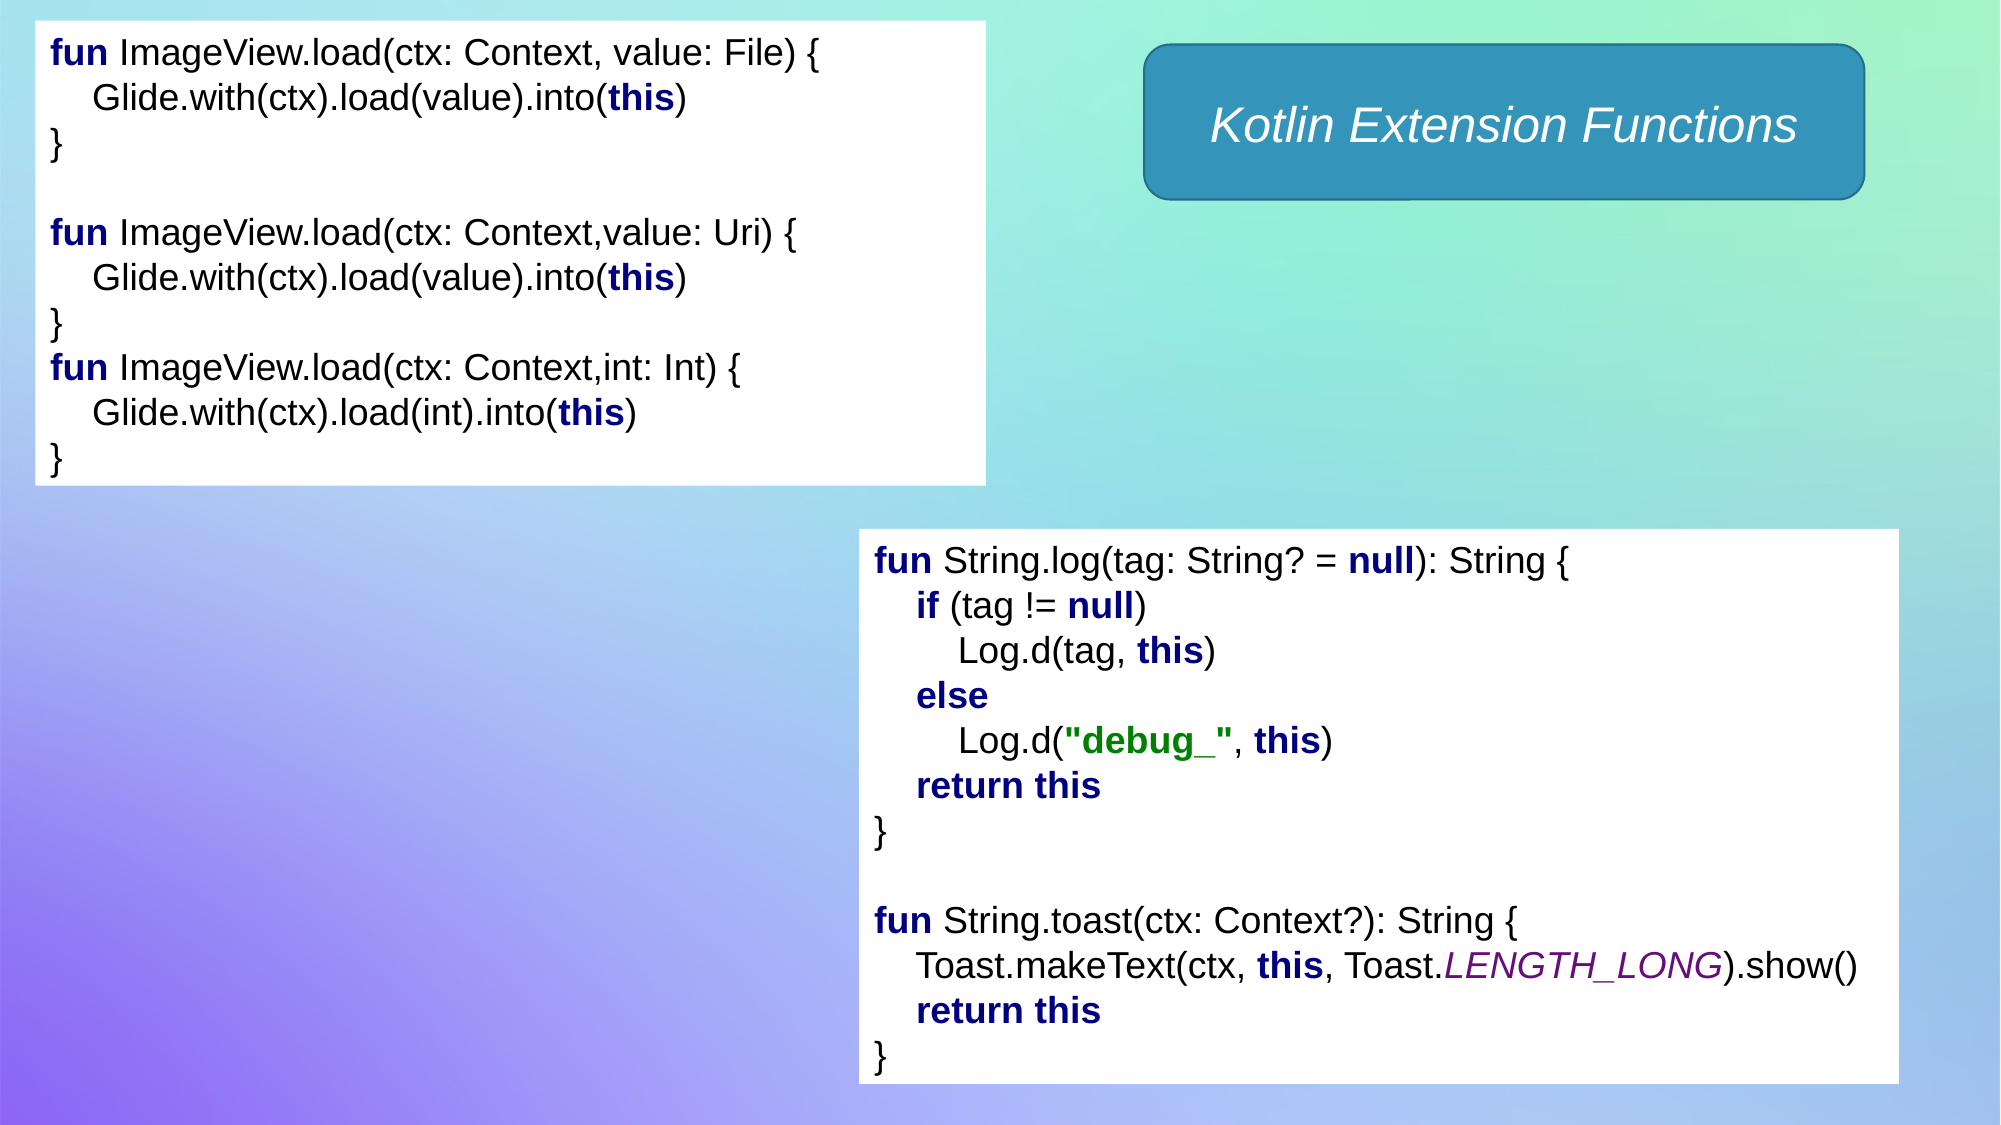

fun ImageView.load(ctx: Context, value: File) {
    Glide.with(ctx).load(value).into(this)
}
fun ImageView.load(ctx: Context,value: Uri) {
    Glide.with(ctx).load(value).into(this)
}
fun ImageView.load(ctx: Context,int: Int) {
    Glide.with(ctx).load(int).into(this)
}
Kotlin Extension Functions
fun String.log(tag: String? = null): String {
    if (tag != null)
        Log.d(tag, this)
    else
        Log.d("debug_", this)
    return this
}
fun String.toast(ctx: Context?): String {
    Toast.makeText(ctx, this, Toast.LENGTH_LONG).show()
    return this
}